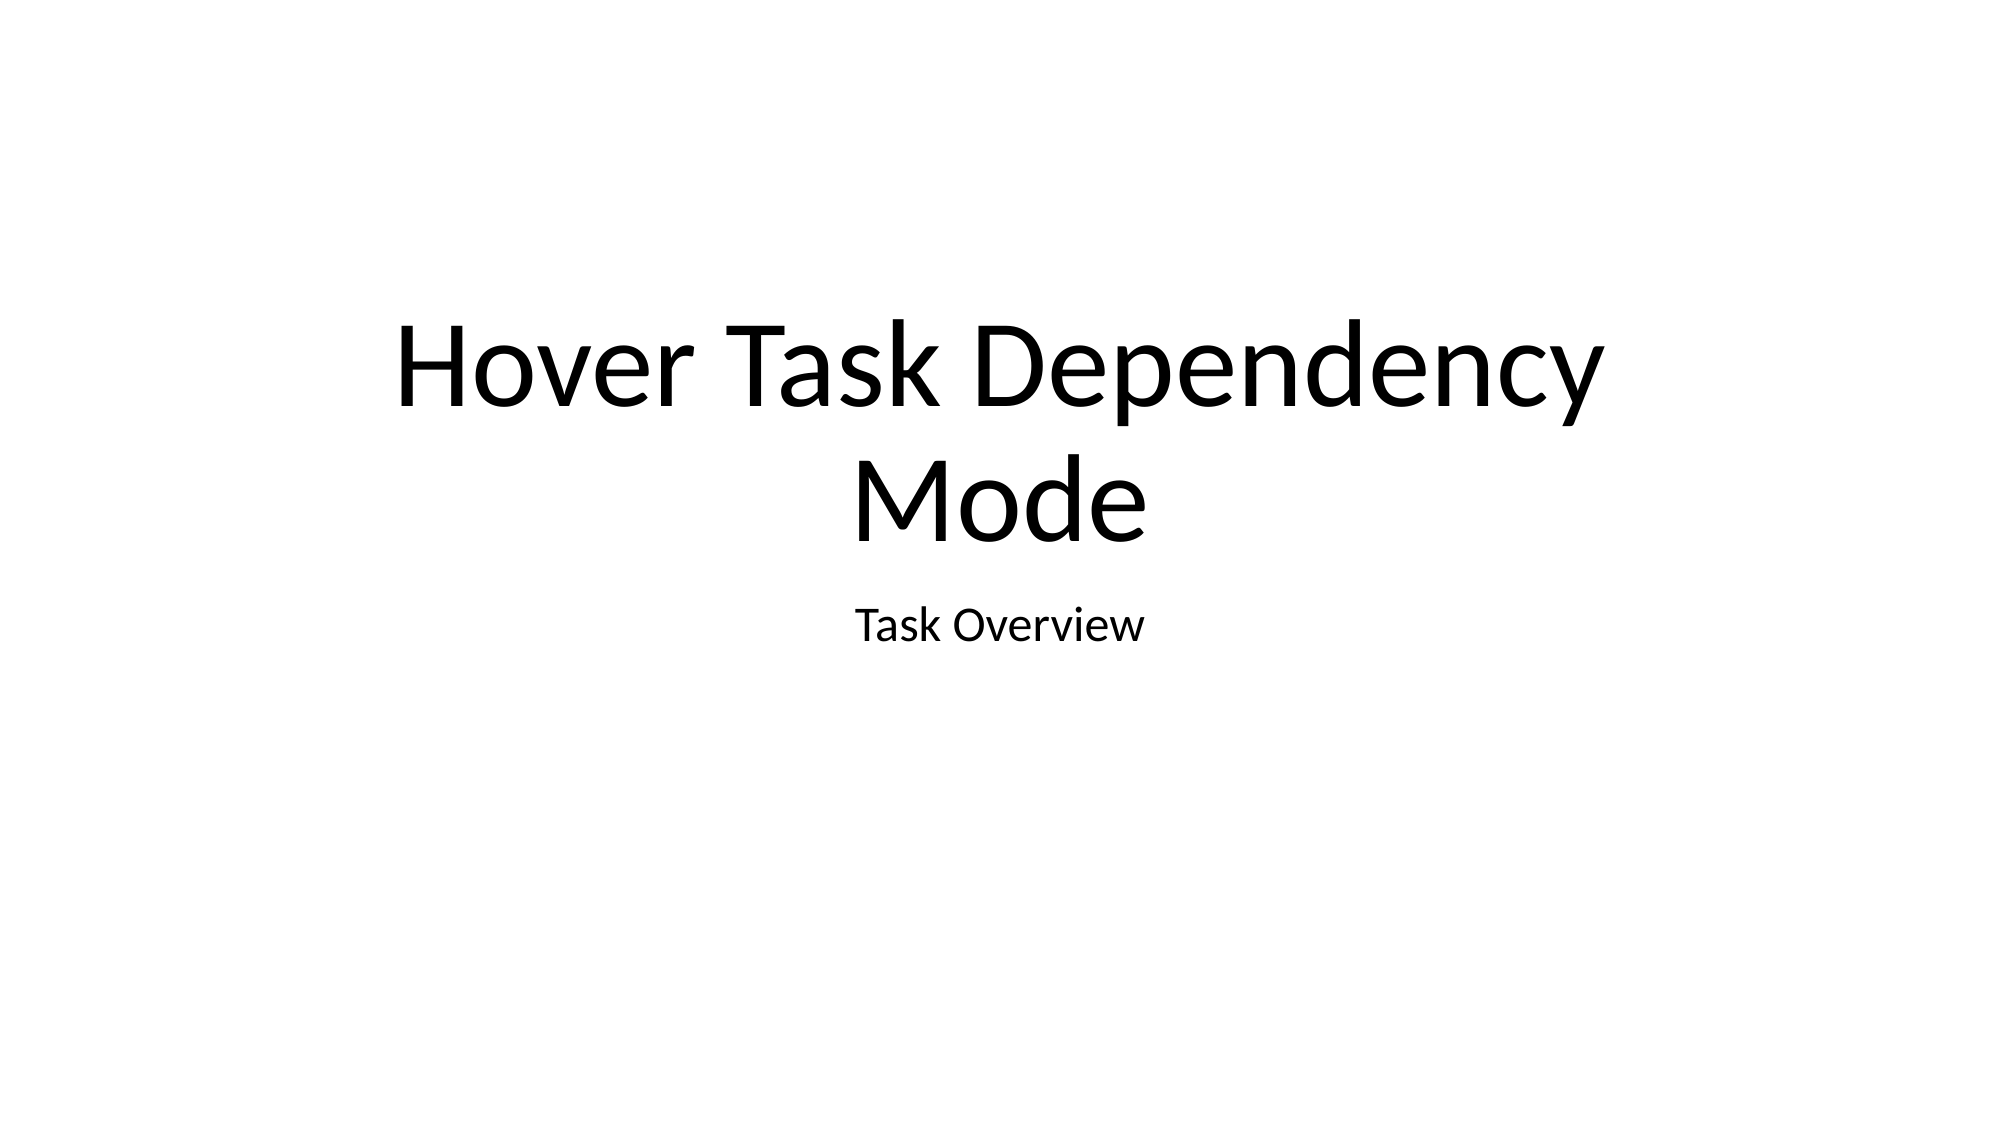

# Hover Task Dependency Mode
Task Overview